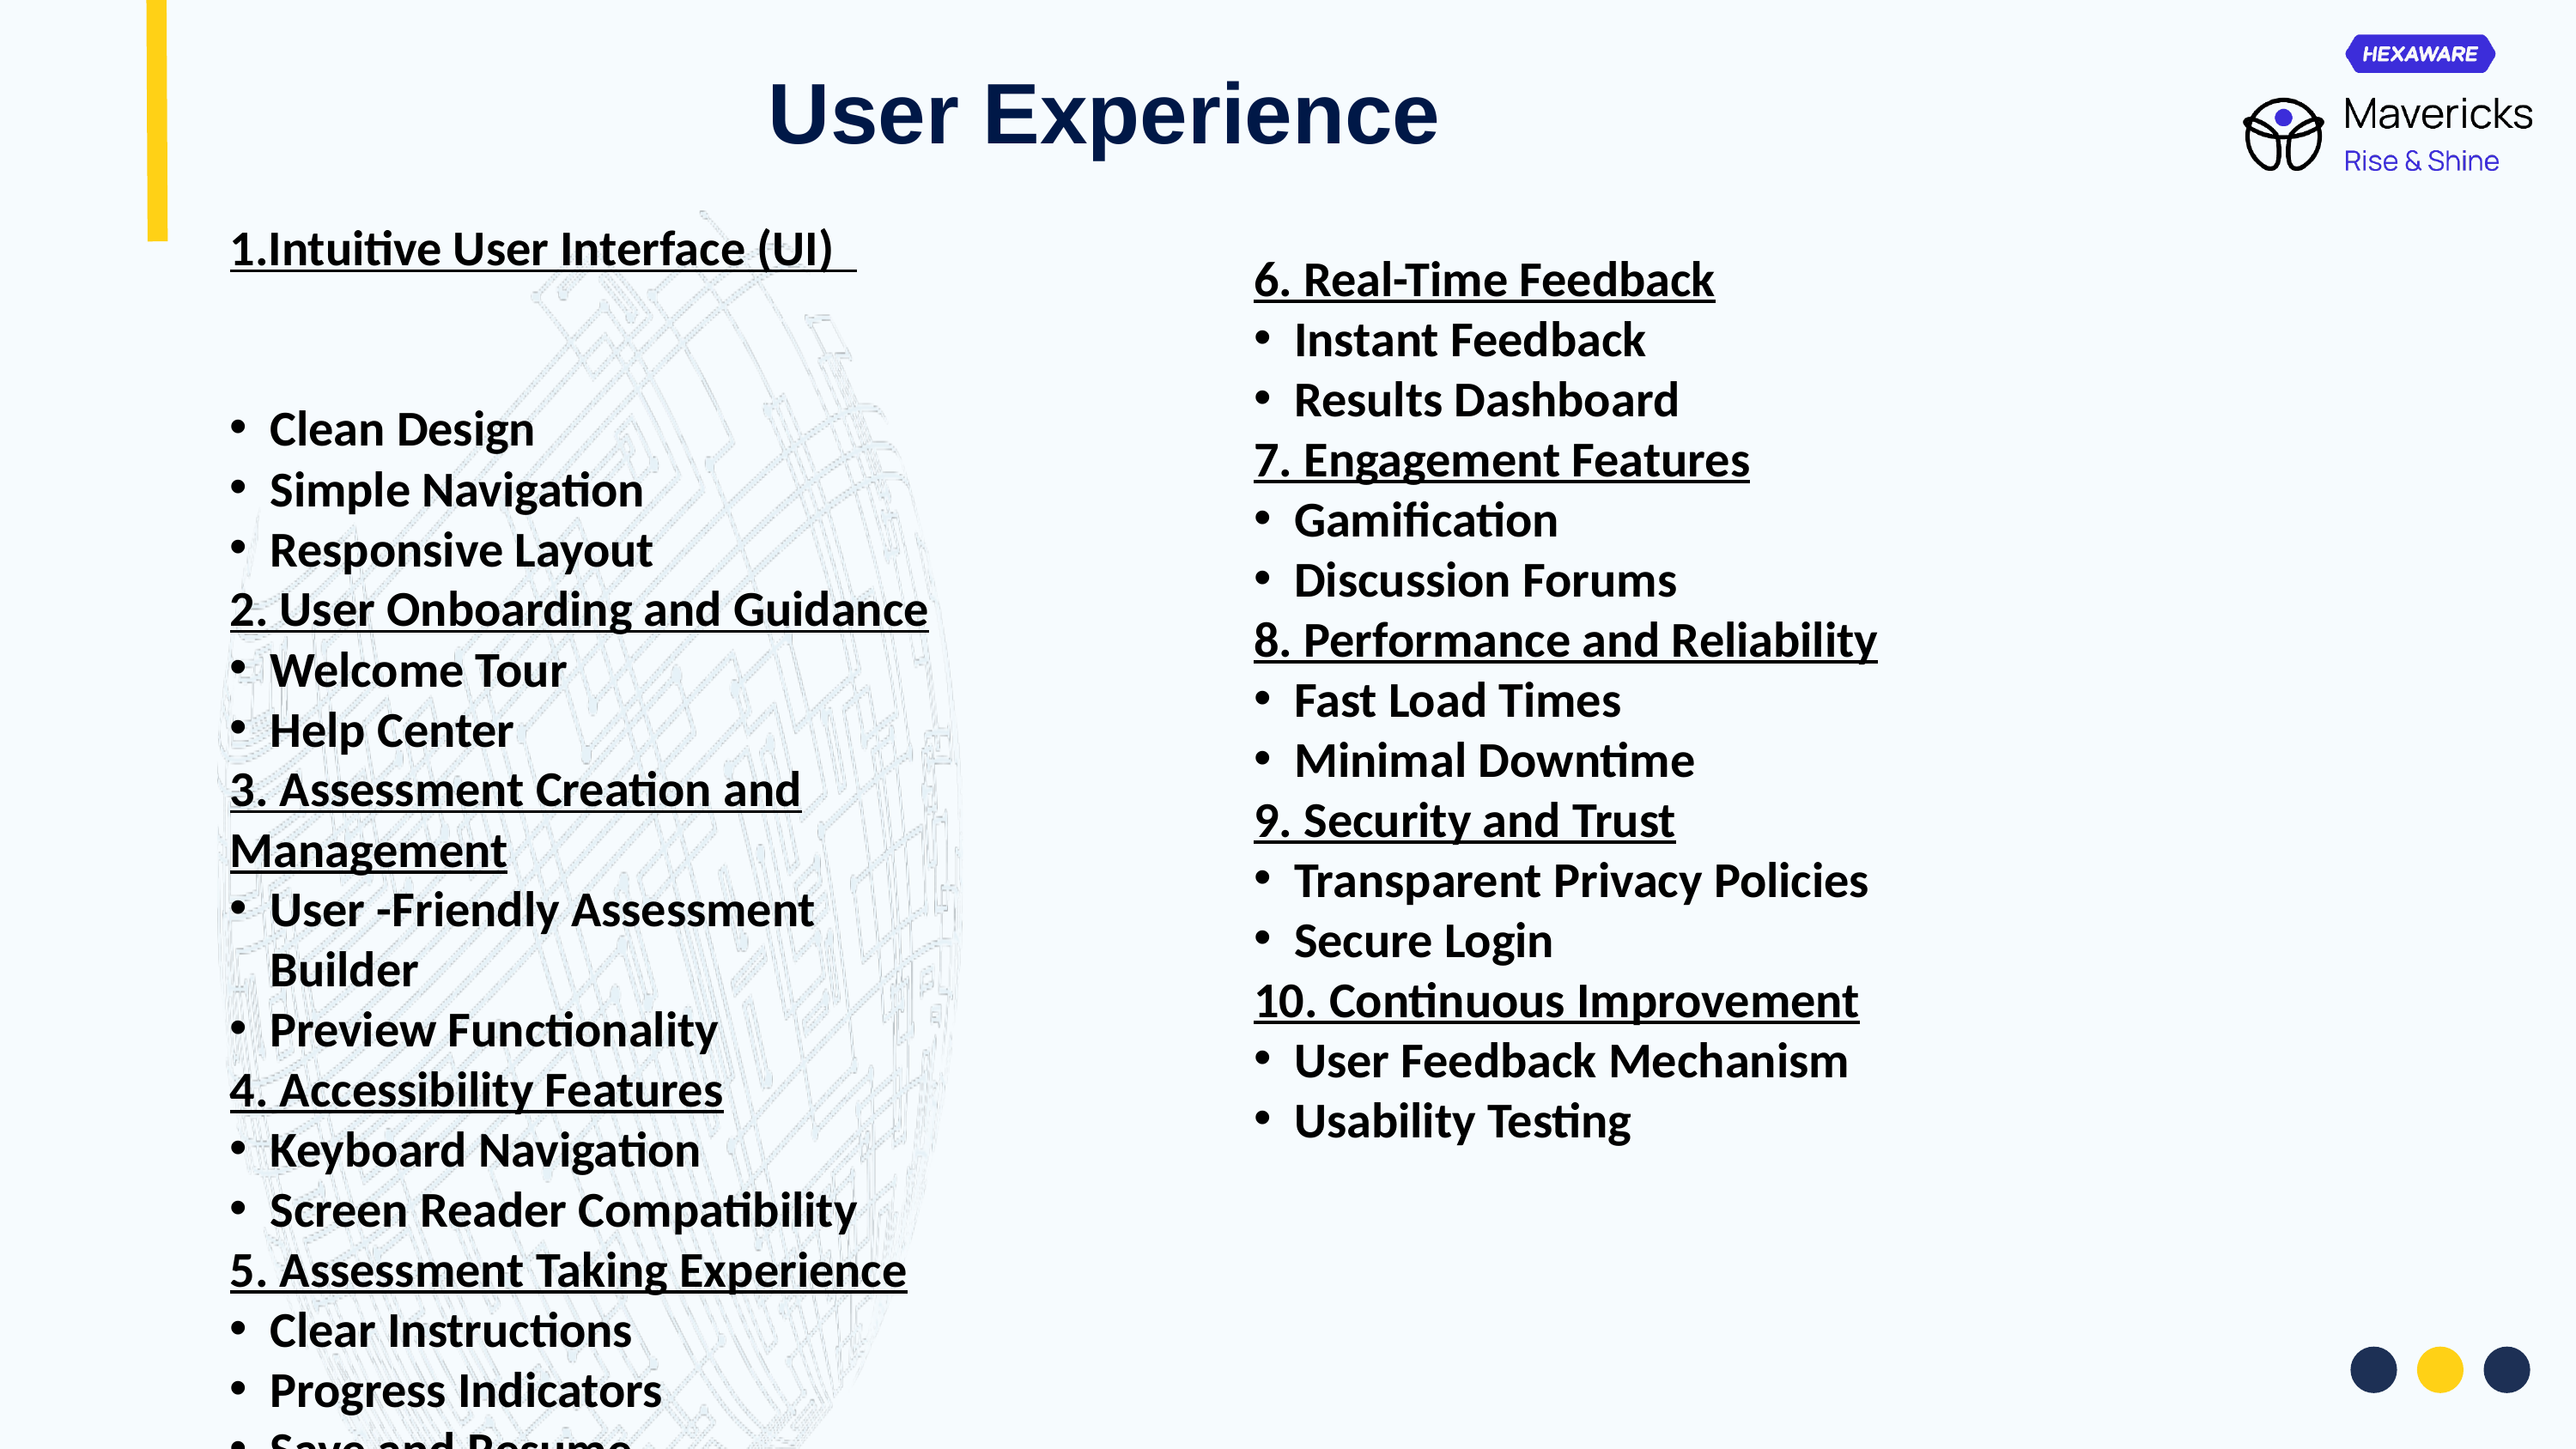

User Experience

1.Intuitive User Interface (UI)
Clean Design
Simple Navigation
Responsive Layout
2. User Onboarding and Guidance
Welcome Tour
Help Center
3. Assessment Creation and Management
User -Friendly Assessment Builder
Preview Functionality
4. Accessibility Features
Keyboard Navigation
Screen Reader Compatibility
5. Assessment Taking Experience
Clear Instructions
Progress Indicators
Save and Resume

6. Real-Time Feedback
Instant Feedback
Results Dashboard
7. Engagement Features
Gamification
Discussion Forums
8. Performance and Reliability
Fast Load Times
Minimal Downtime
9. Security and Trust
Transparent Privacy Policies
Secure Login
10. Continuous Improvement
User Feedback Mechanism
Usability Testing